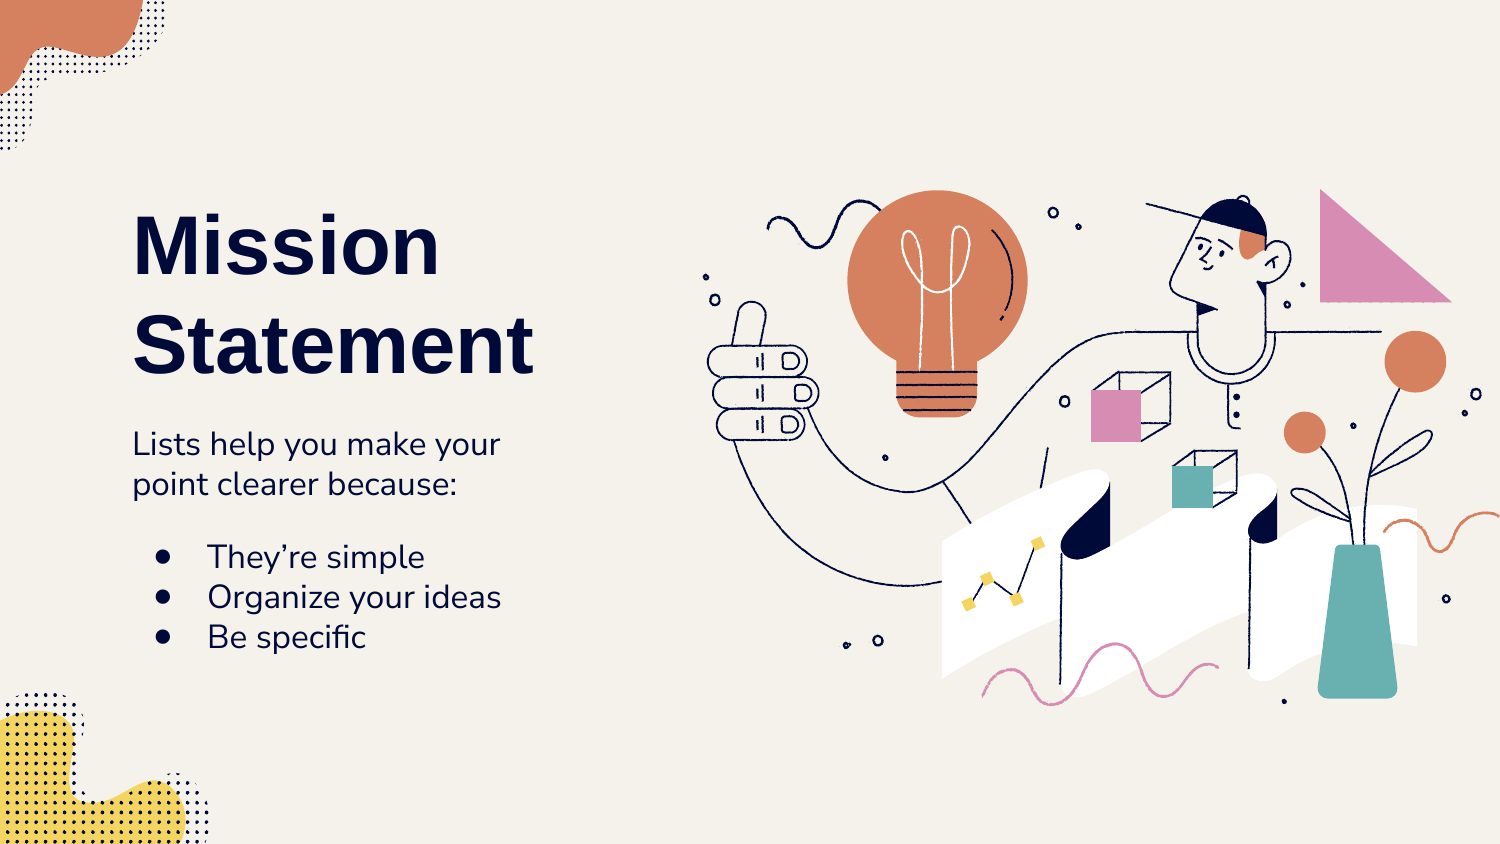

# Mission Statement

Lists help you make your point clearer because:
They’re simple
Organize your ideas
Be specific